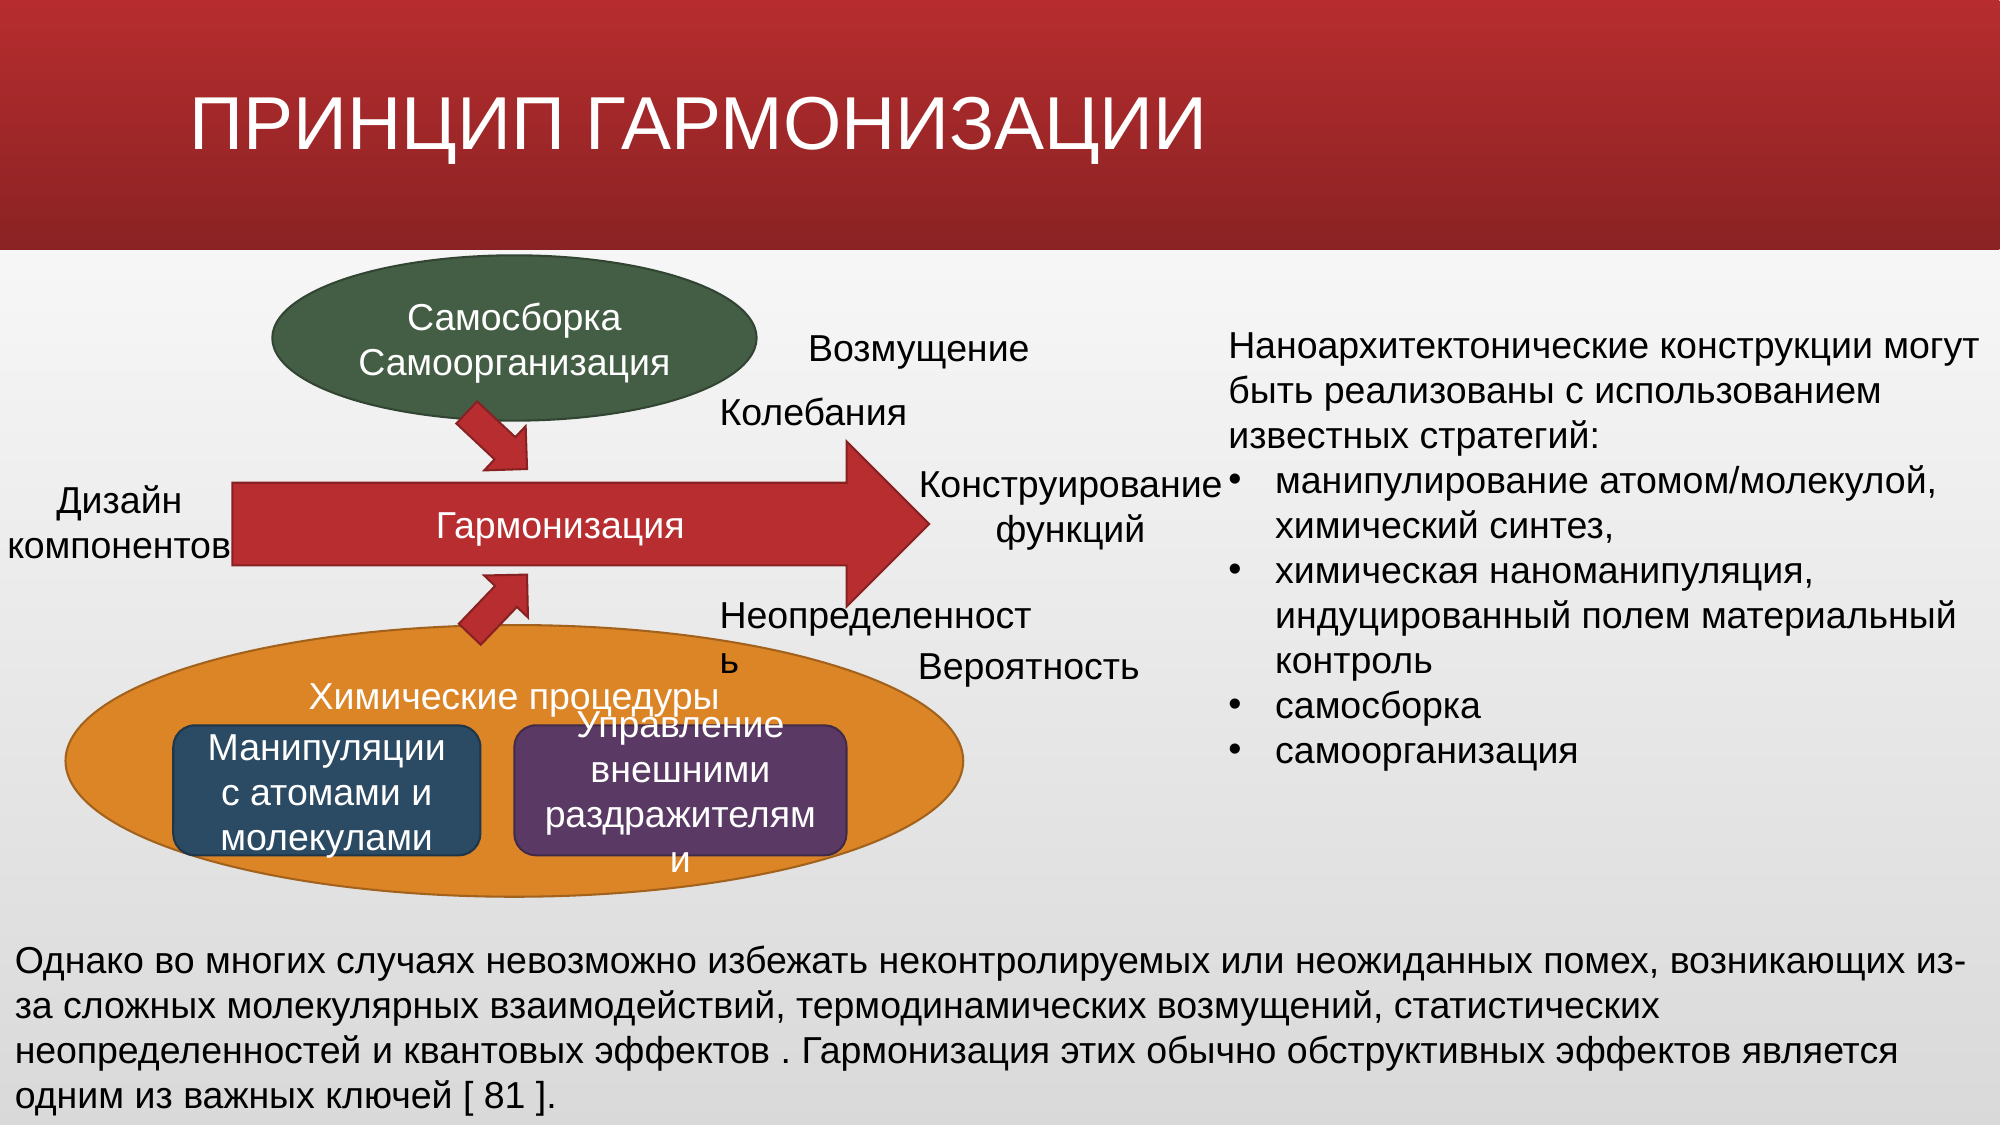

# ПРИНЦИП ГАРМОНИЗАЦИИ
Самосборка
Самоорганизация
Наноархитектонические конструкции могут быть реализованы с использованием известных стратегий:
манипулирование атомом/молекулой, химический синтез,
химическая наноманипуляция, индуцированный полем материальный контроль
самосборка
самоорганизация

Возмущение
Колебания

Гармонизация
Конструирование функций
Дизайн компонентов

Неопределенность
Химические процедуры

Вероятность
Манипуляции с атомами и молекулами
Управление внешними раздражителями
Однако во многих случаях невозможно избежать неконтролируемых или неожиданных помех, возникающих из-за сложных молекулярных взаимодействий, термодинамических возмущений, статистических неопределенностей и квантовых эффектов . Гармонизация этих обычно обструктивных эффектов является одним из важных ключей [ 81 ].